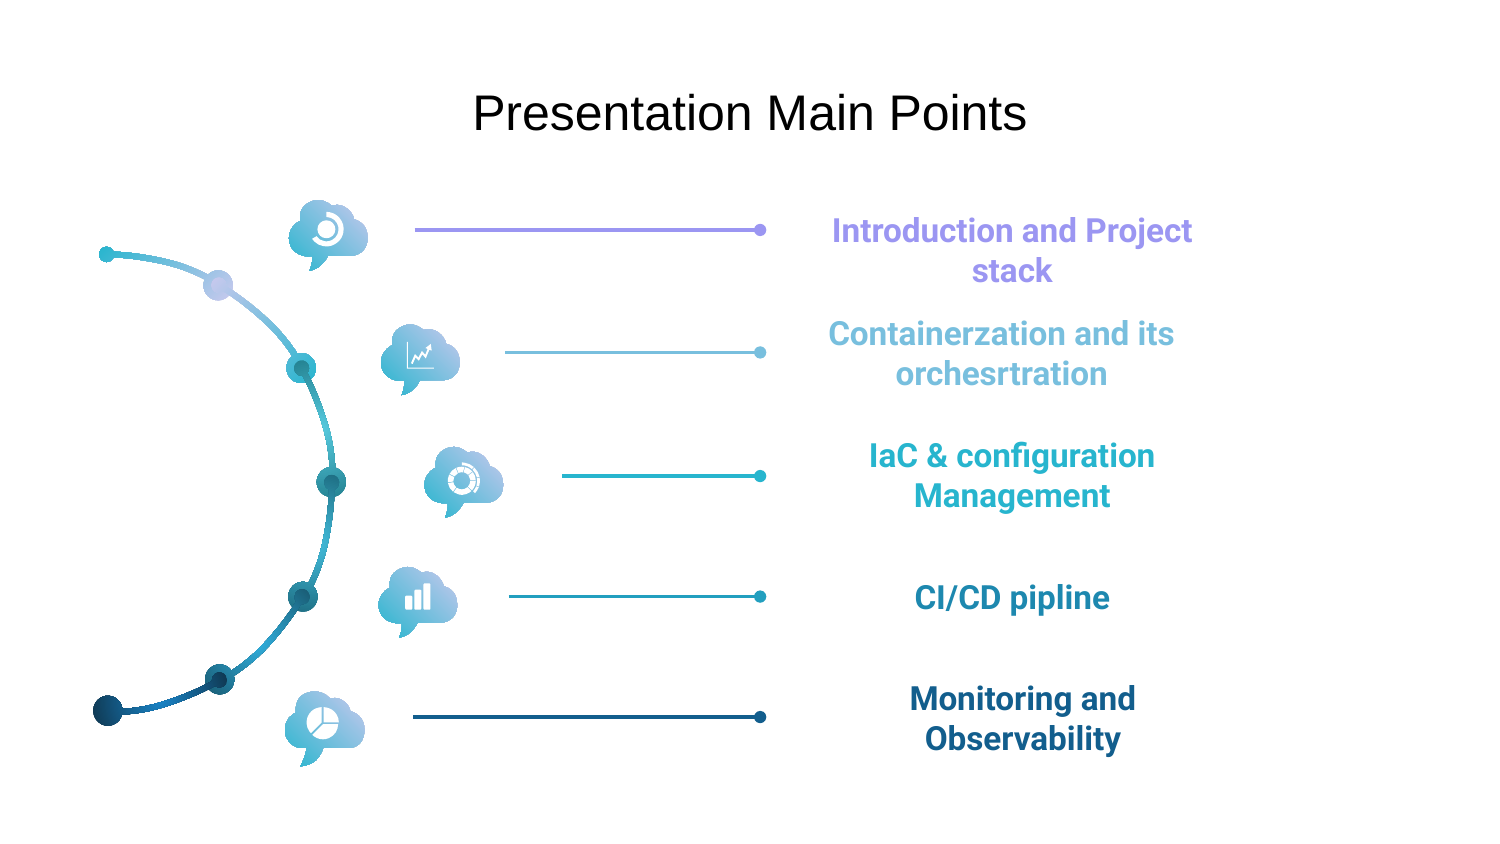

# Presentation Main Points
Introduction and Project stack

Containerzation and its orchesrtration

IaC & configuration Management

CI/CD pipline

Monitoring and Observability